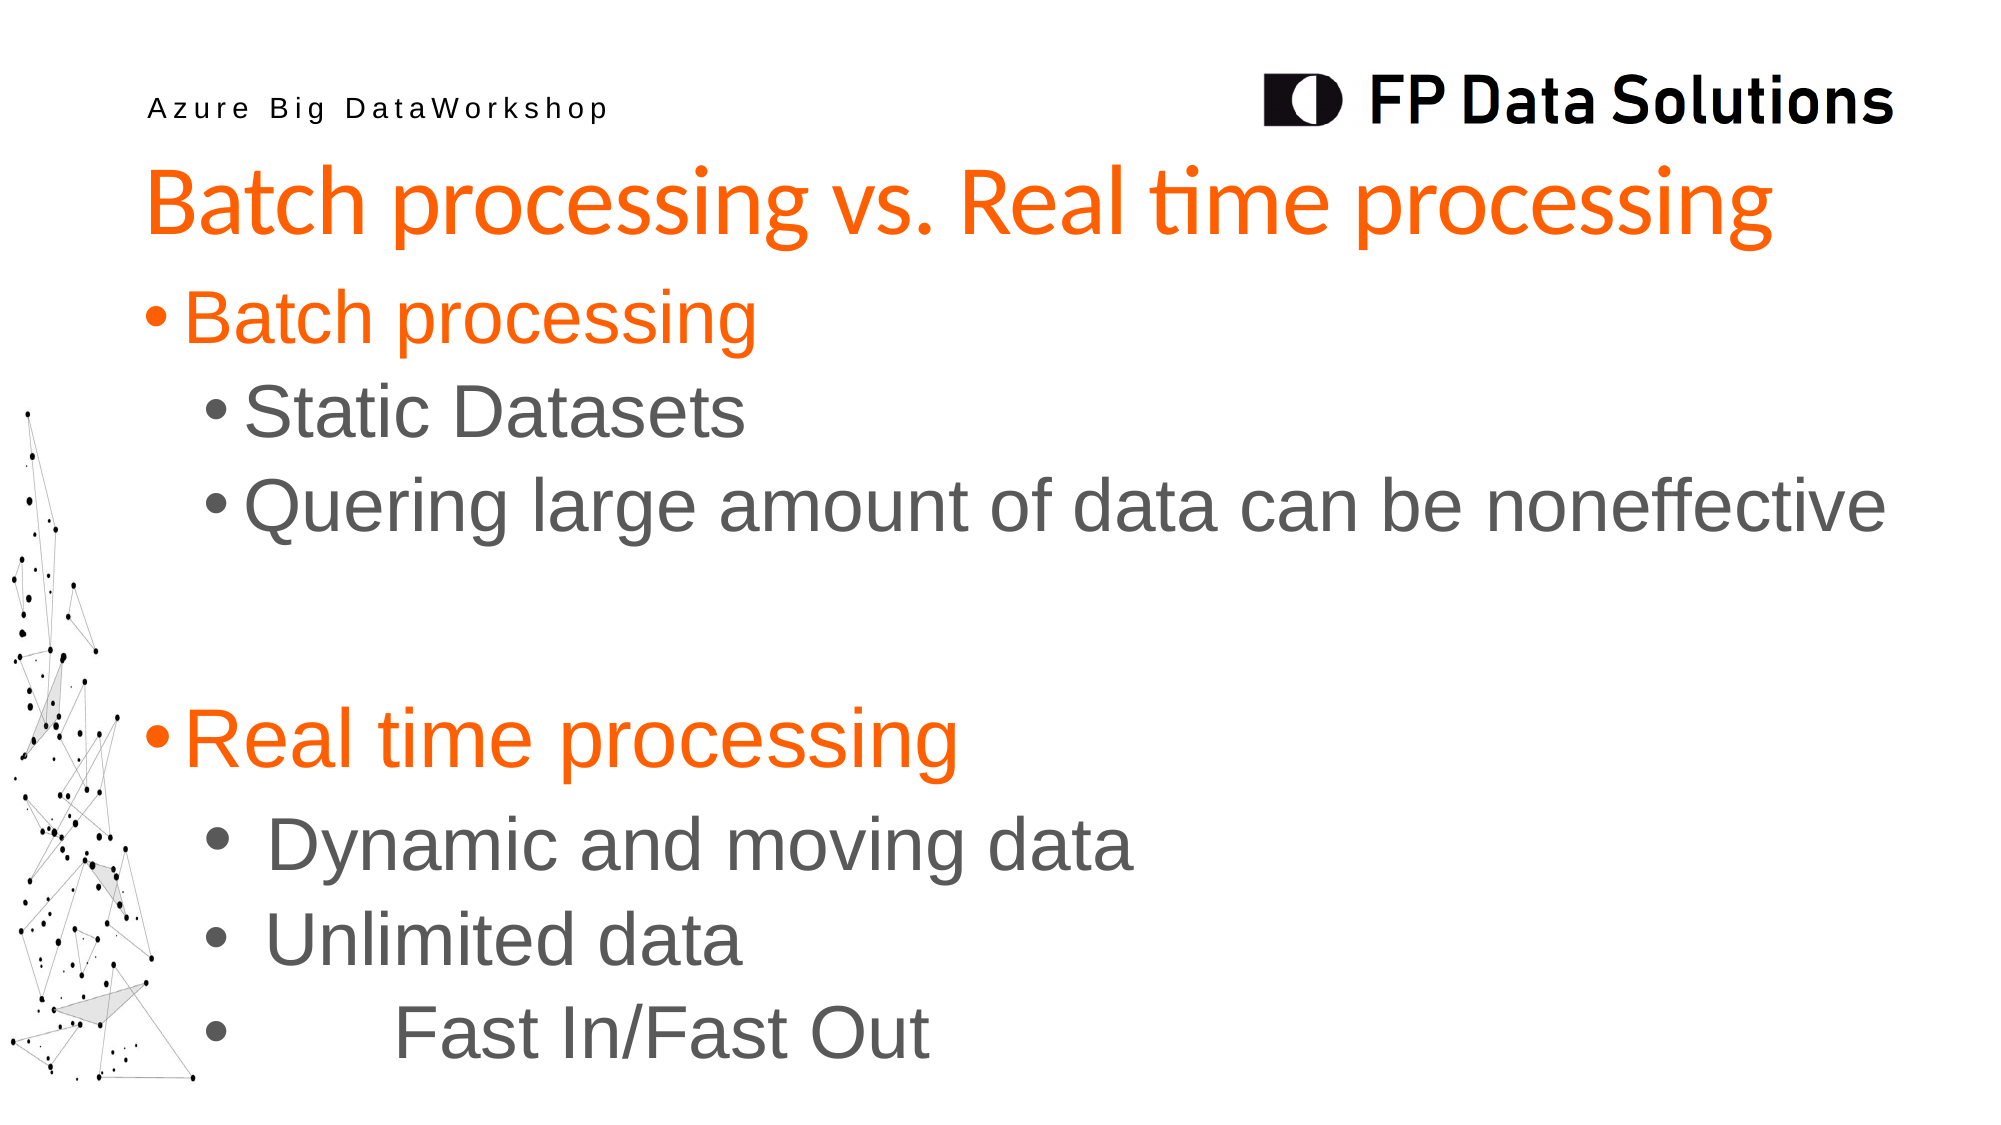

Batch processing vs. Real time processing
Batch processing
Static Datasets
Quering large amount of data can be noneffective

Real time processing
 Dynamic and moving data
 Unlimited data
 	Fast In/Fast Out